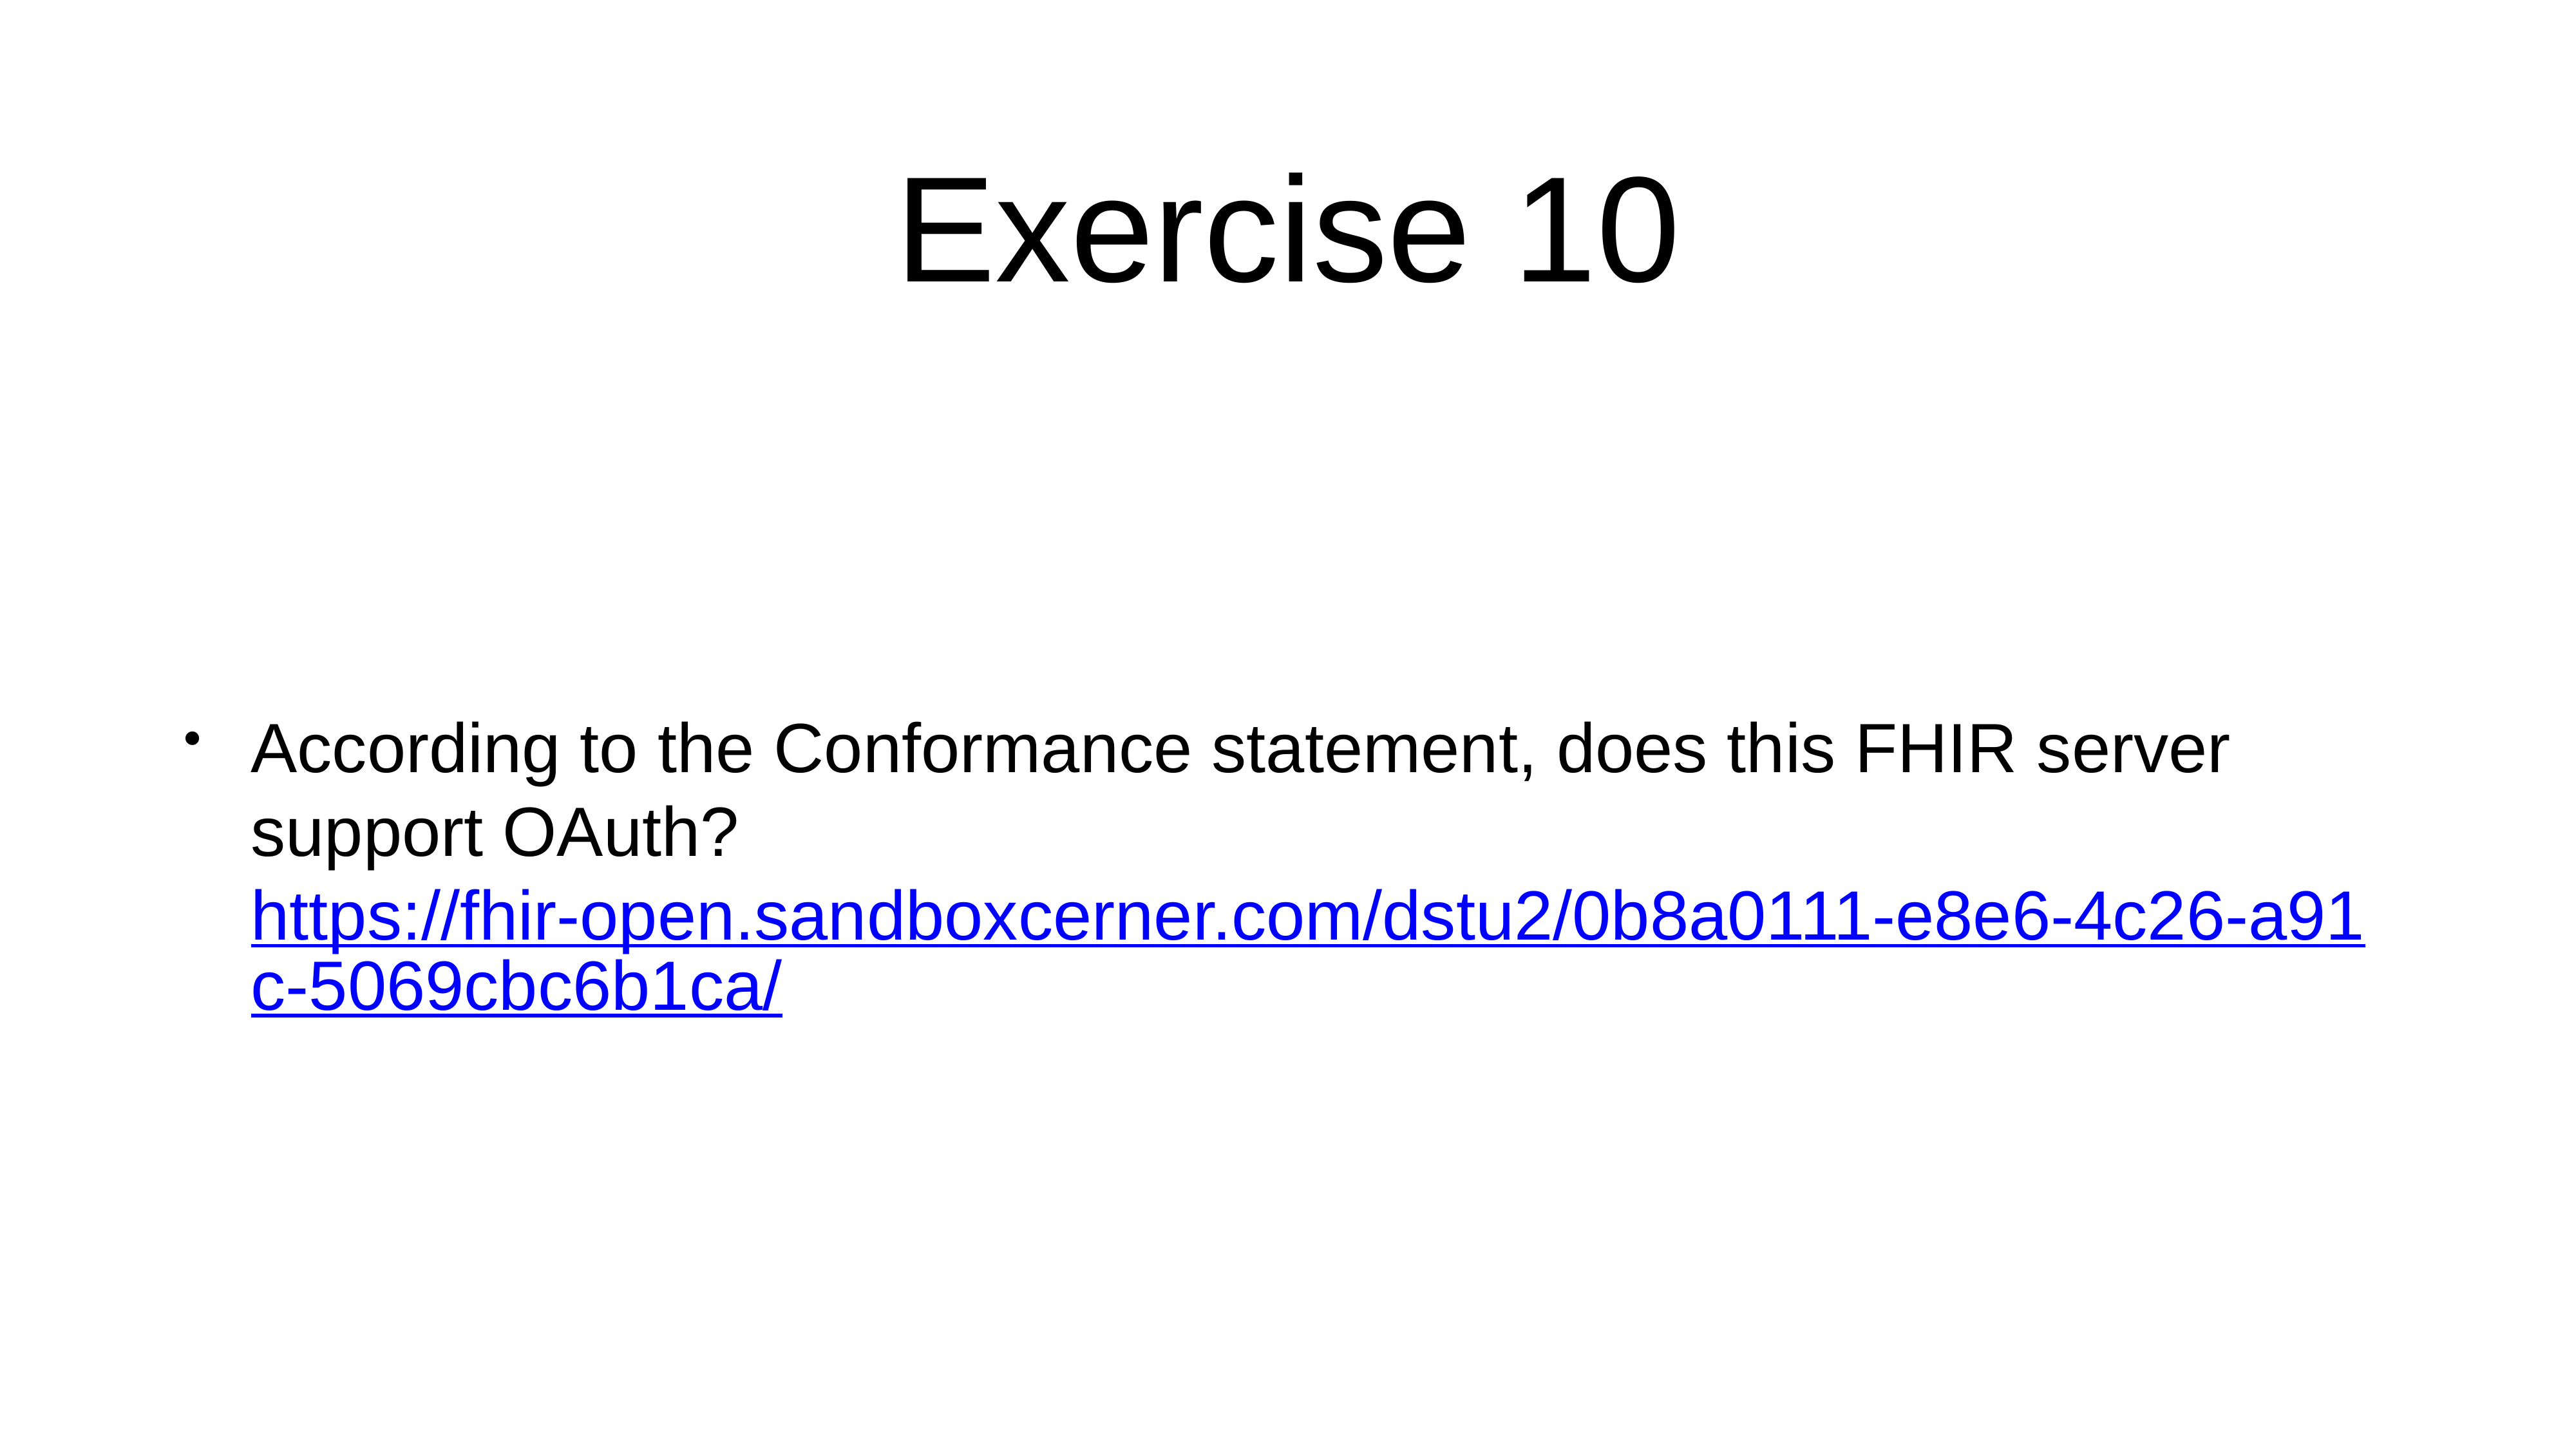

# Exercise 10
According to the Conformance statement, does this FHIR server support OAuth? https://fhir-open.sandboxcerner.com/dstu2/0b8a0111-e8e6-4c26-a91c-5069cbc6b1ca/